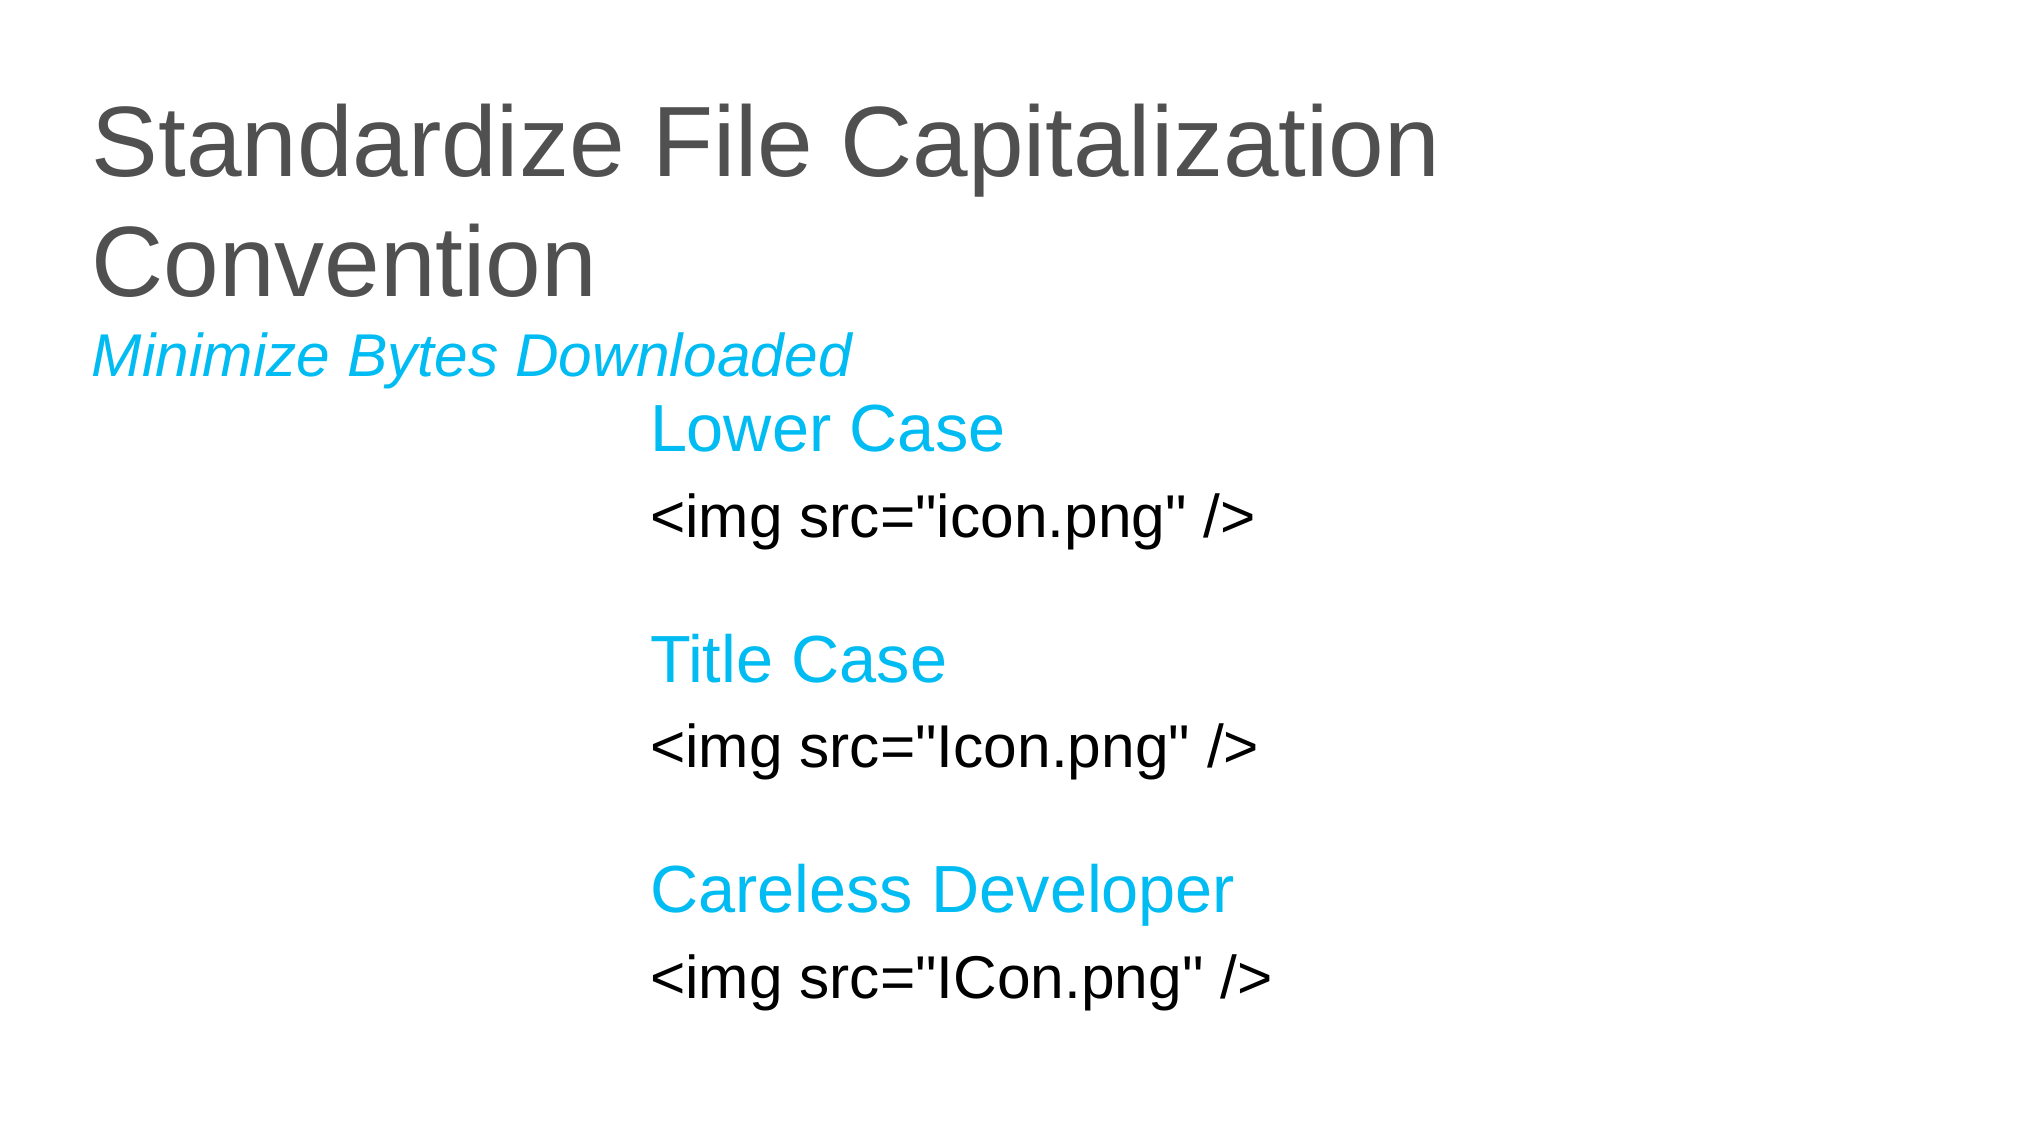

Standardize File Capitalization Convention
Minimize Bytes Downloaded
Lower Case
<img src="icon.png" />

Title Case
<img src="Icon.png" />

Careless Developer
<img src="ICon.png" />